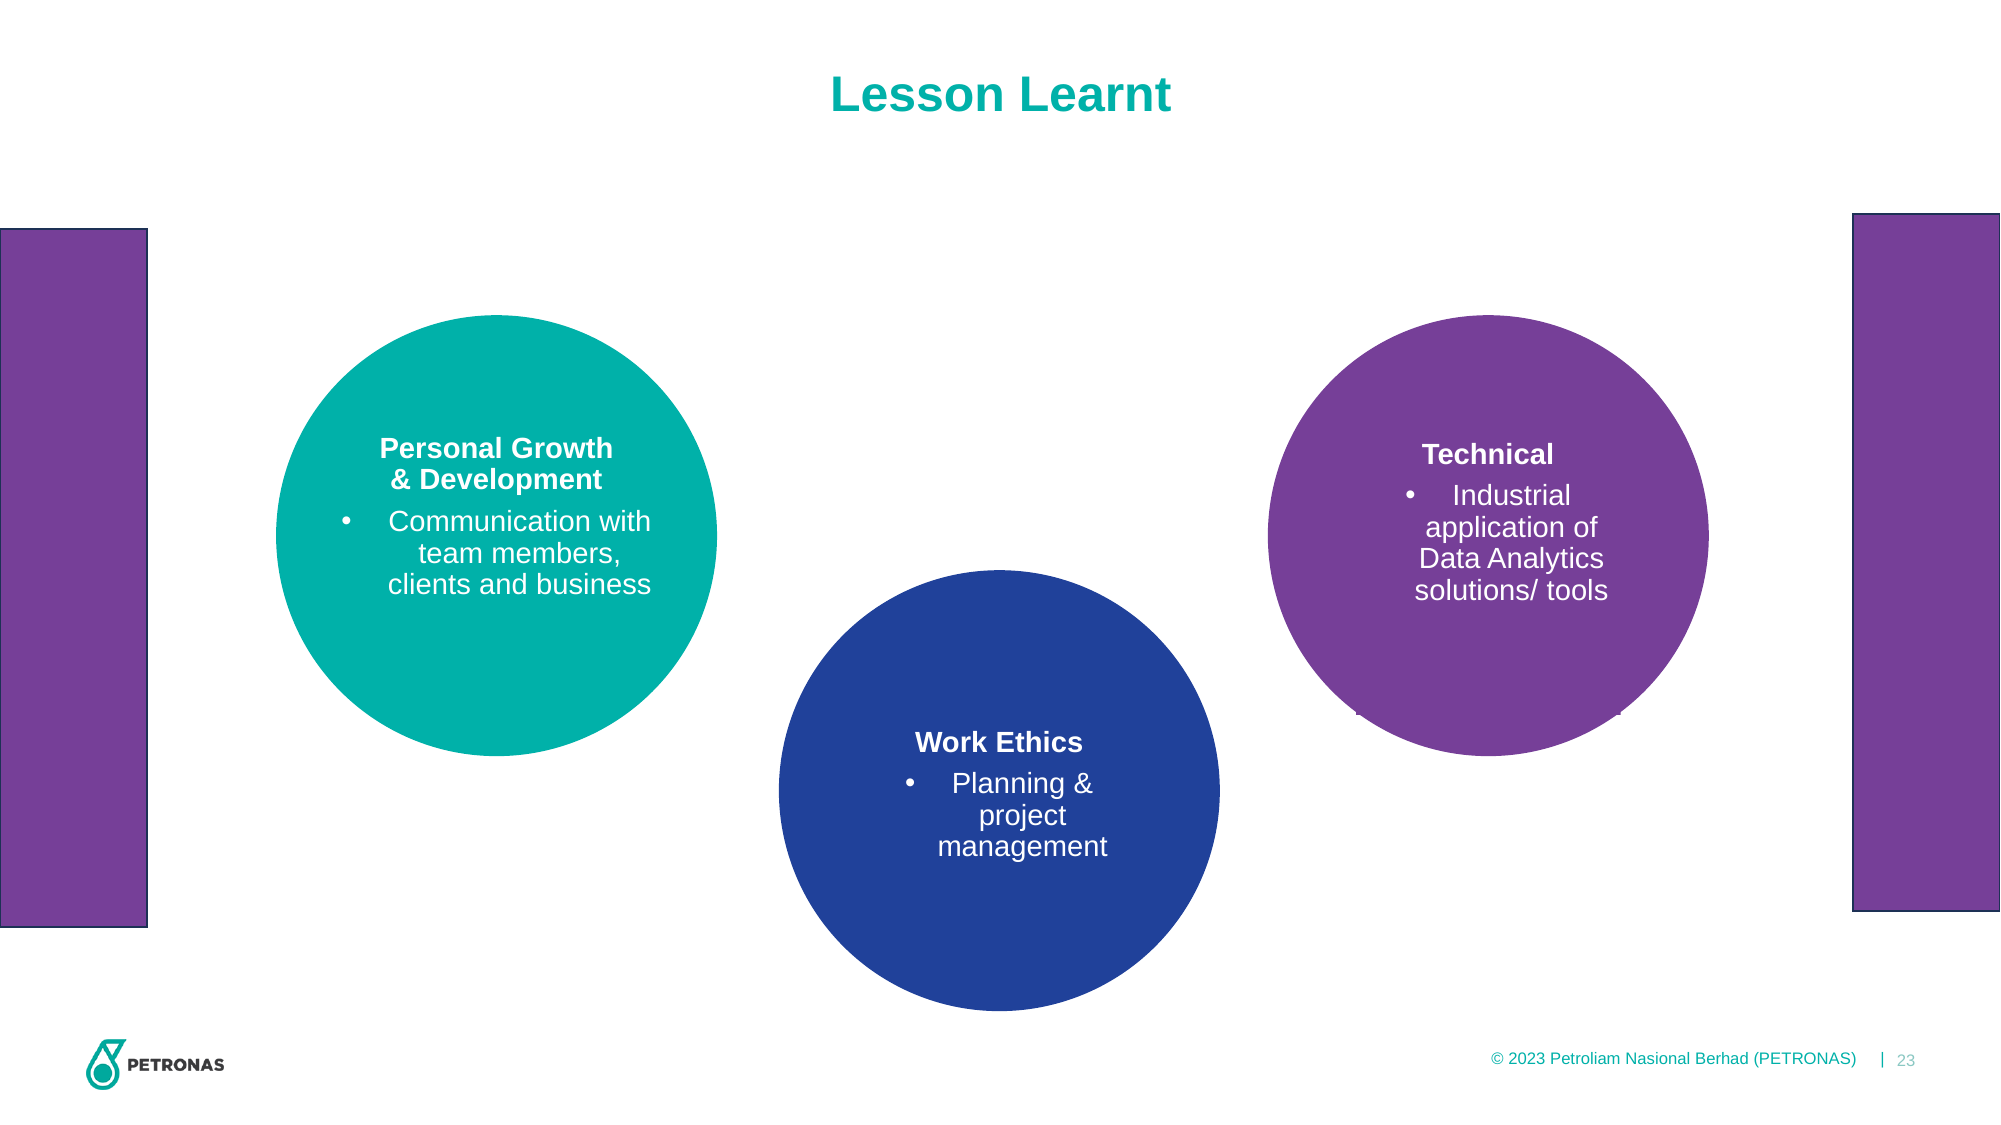

# Lesson Learnt

Personal Growth & Development
Communication with team members, clients and business

Technical
Industrial application of Data Analytics solutions/ tools

Work Ethics
Planning & project management
23